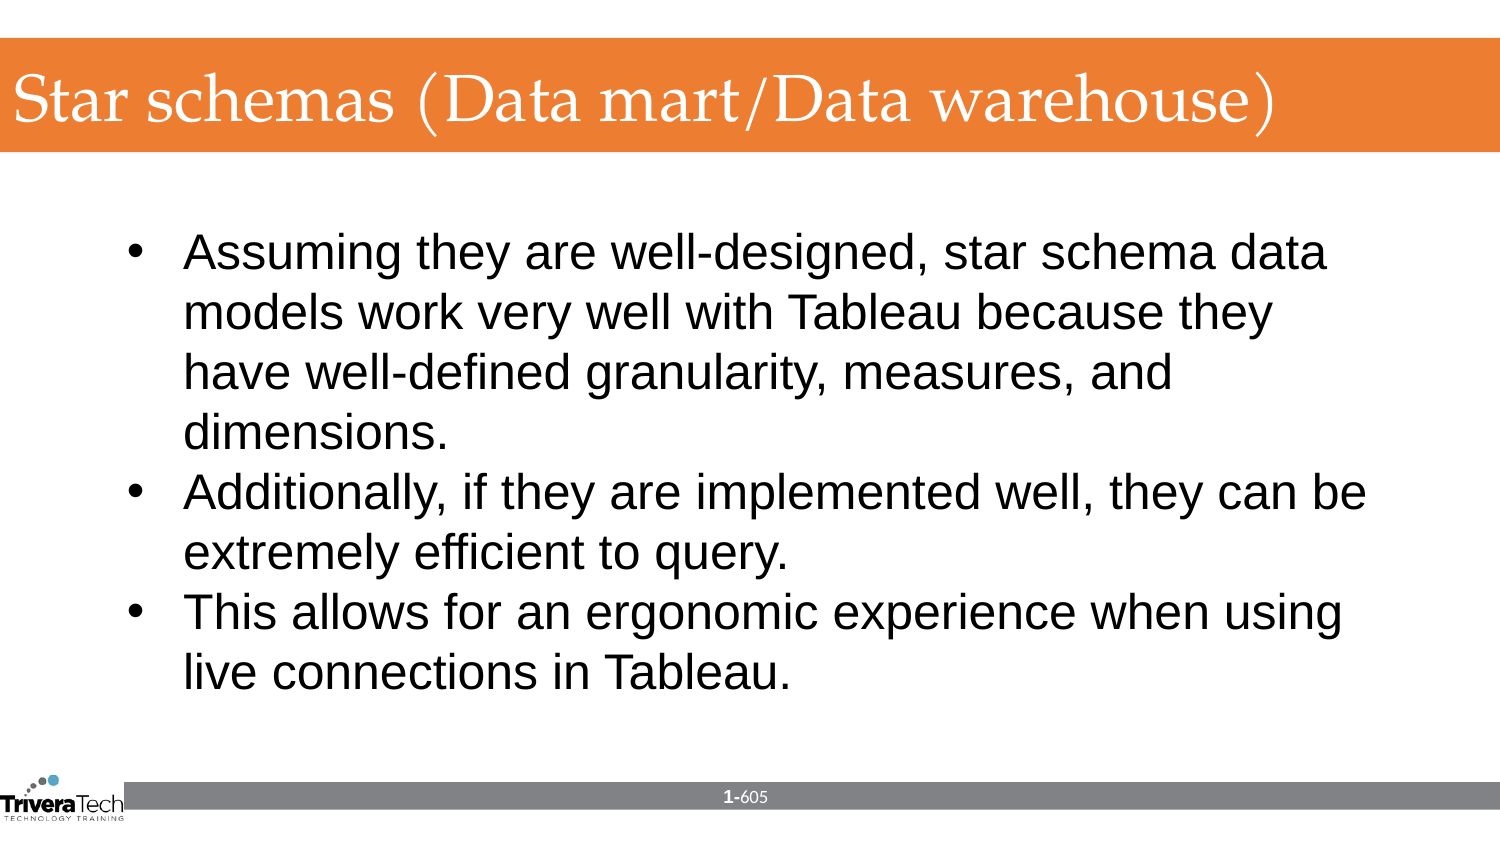

Star schemas (Data mart/Data warehouse)
Assuming they are well-designed, star schema data models work very well with Tableau because they have well-defined granularity, measures, and dimensions.
Additionally, if they are implemented well, they can be extremely efficient to query.
This allows for an ergonomic experience when using live connections in Tableau.
1-605